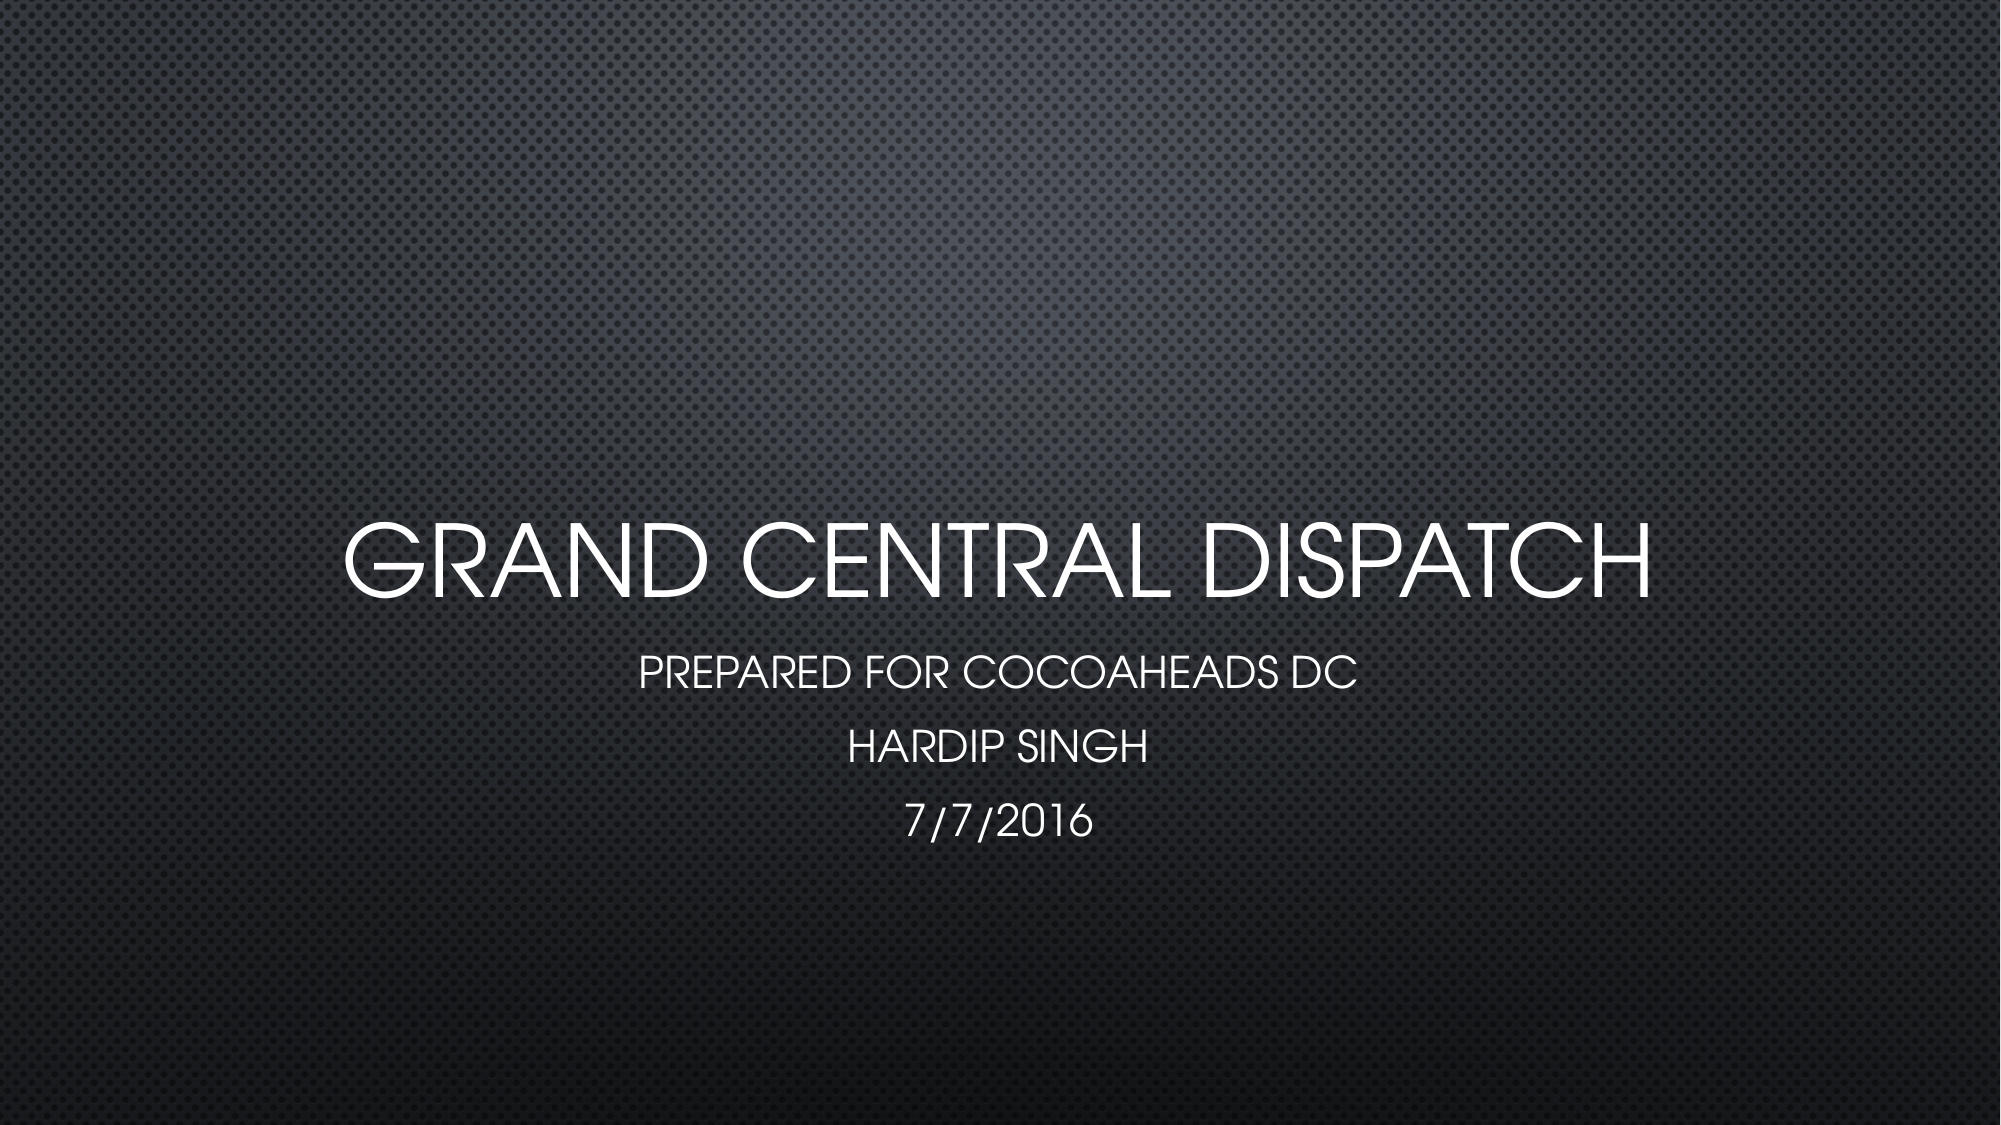

# Grand Central Dispatch
Prepared for Cocoaheads DC
Hardip Singh
7/7/2016